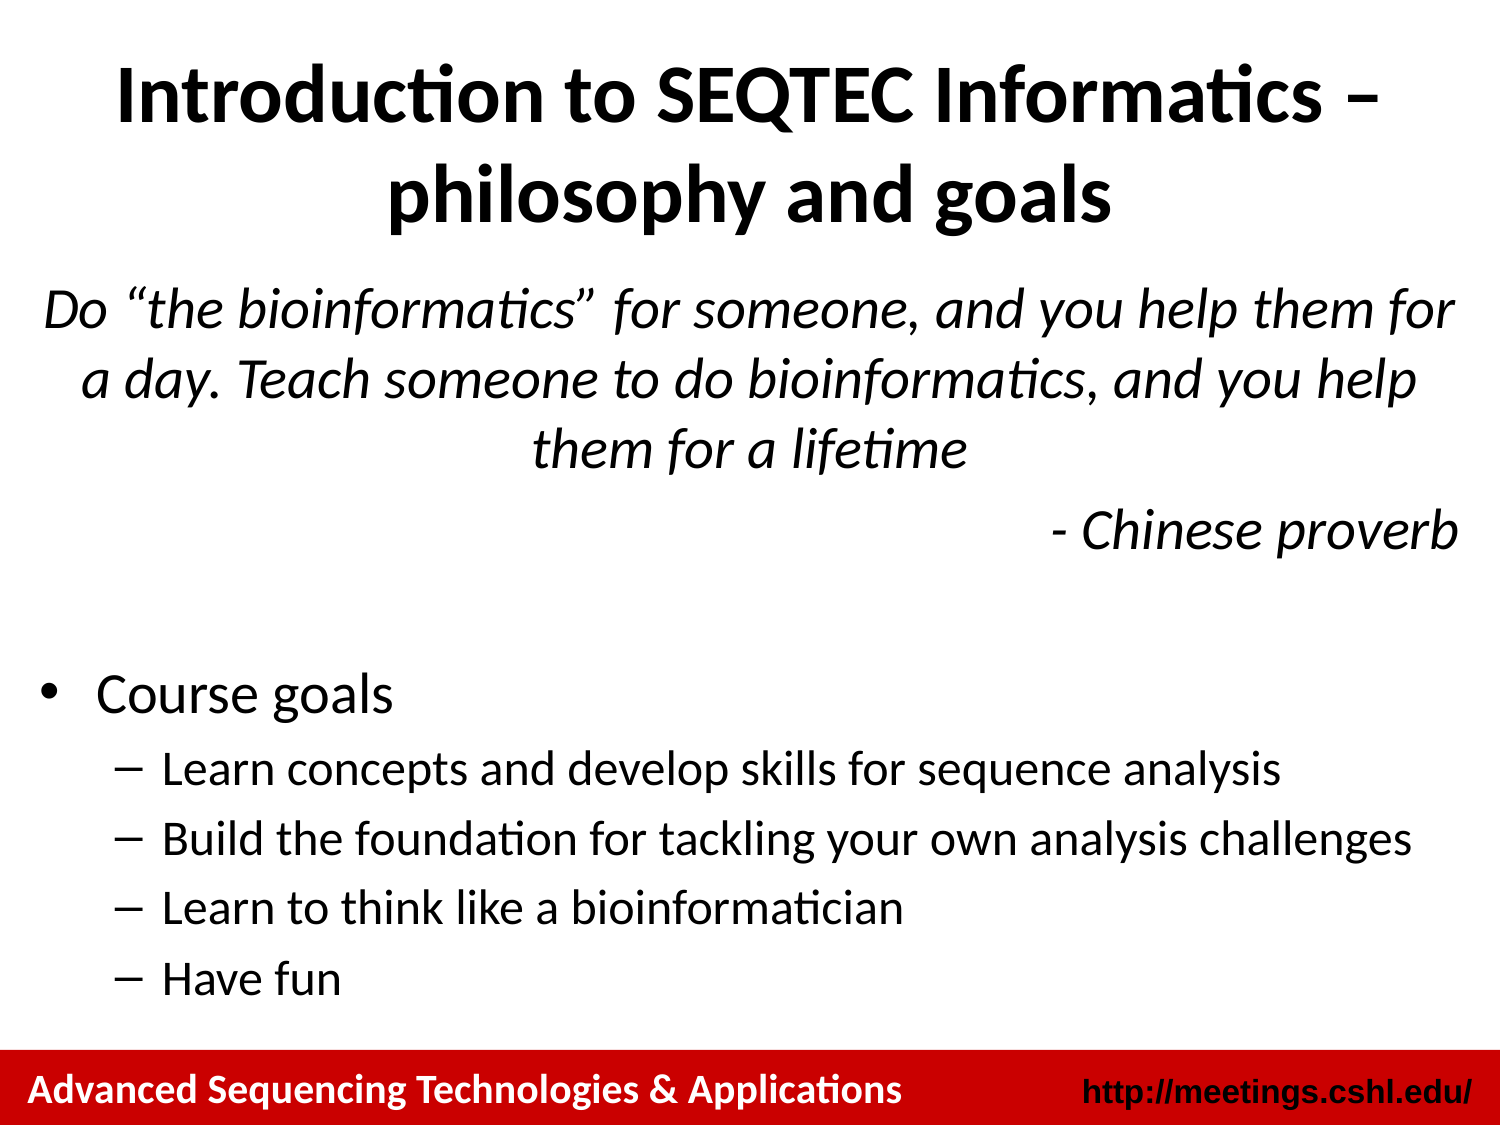

# Introduction to SEQTEC Informatics – philosophy and goals
Do “the bioinformatics” for someone, and you help them for a day. Teach someone to do bioinformatics, and you help them for a lifetime
- Chinese proverb

Course goals
Learn concepts and develop skills for sequence analysis
Build the foundation for tackling your own analysis challenges
Learn to think like a bioinformatician
Have fun